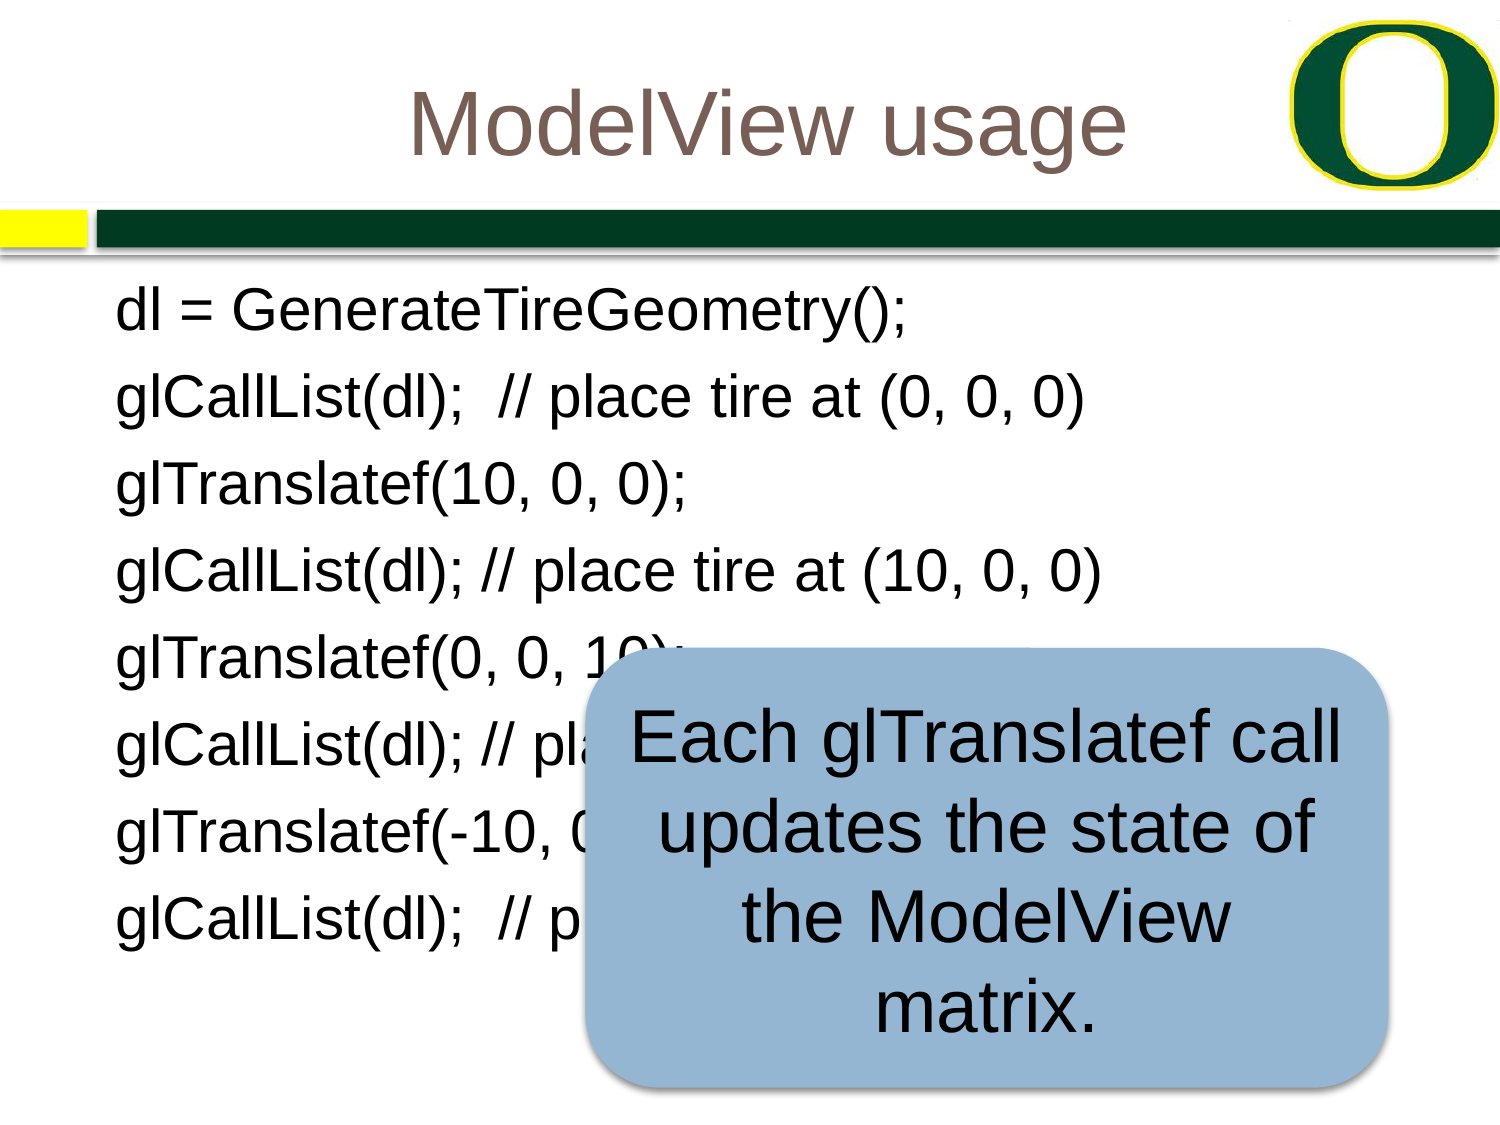

# ModelView usage
dl = GenerateTireGeometry();
glCallList(dl);  // place tire at (0, 0, 0)
glTranslatef(10, 0, 0);
glCallList(dl); // place tire at (10, 0, 0)
glTranslatef(0, 0, 10);
glCallList(dl); // place tire at (10, 0, 10)
glTranslatef(-10, 0, 0);
glCallList(dl);  // place tire at (0, 0, 10)
Each glTranslatef call updates the state of the ModelView matrix.